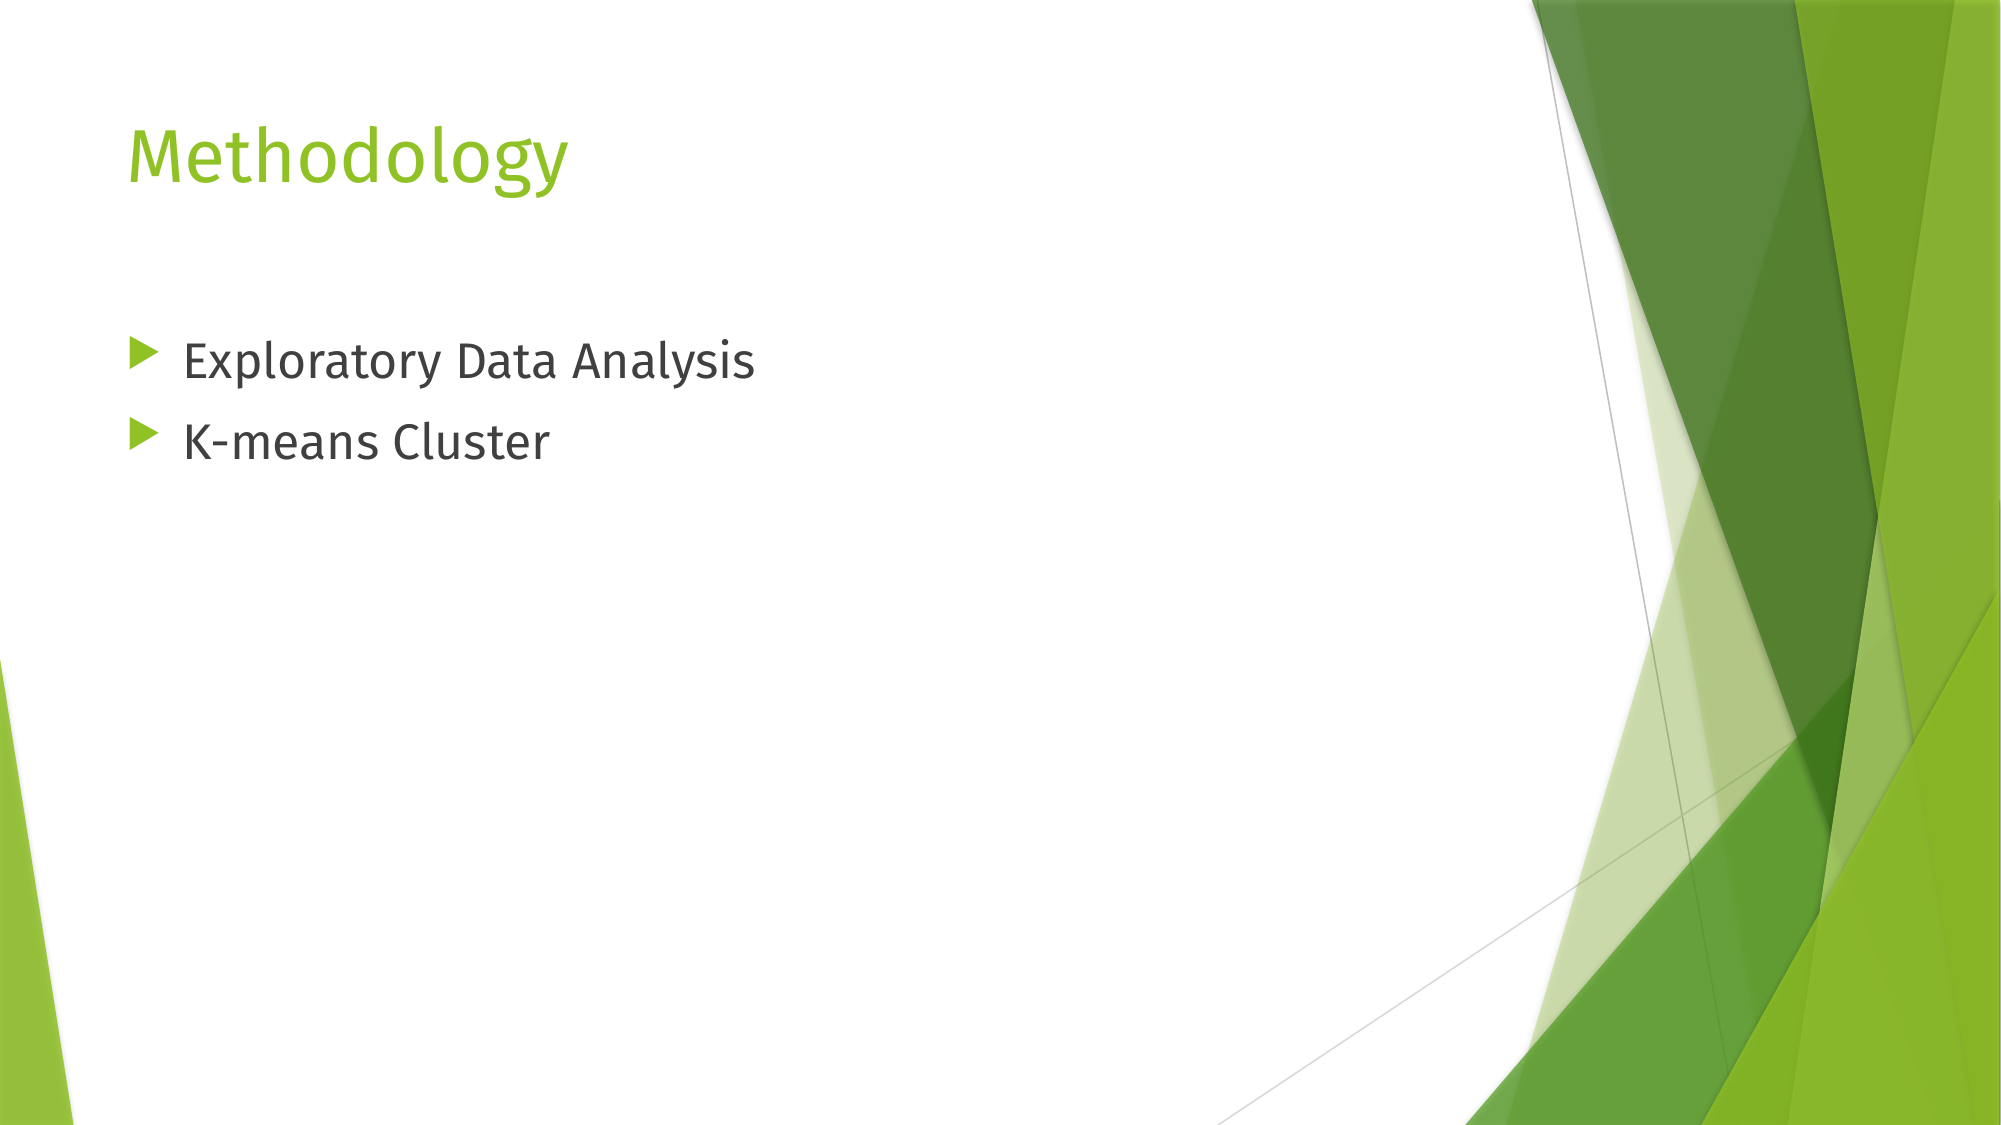

# Methodology
Exploratory Data Analysis
K-means Cluster